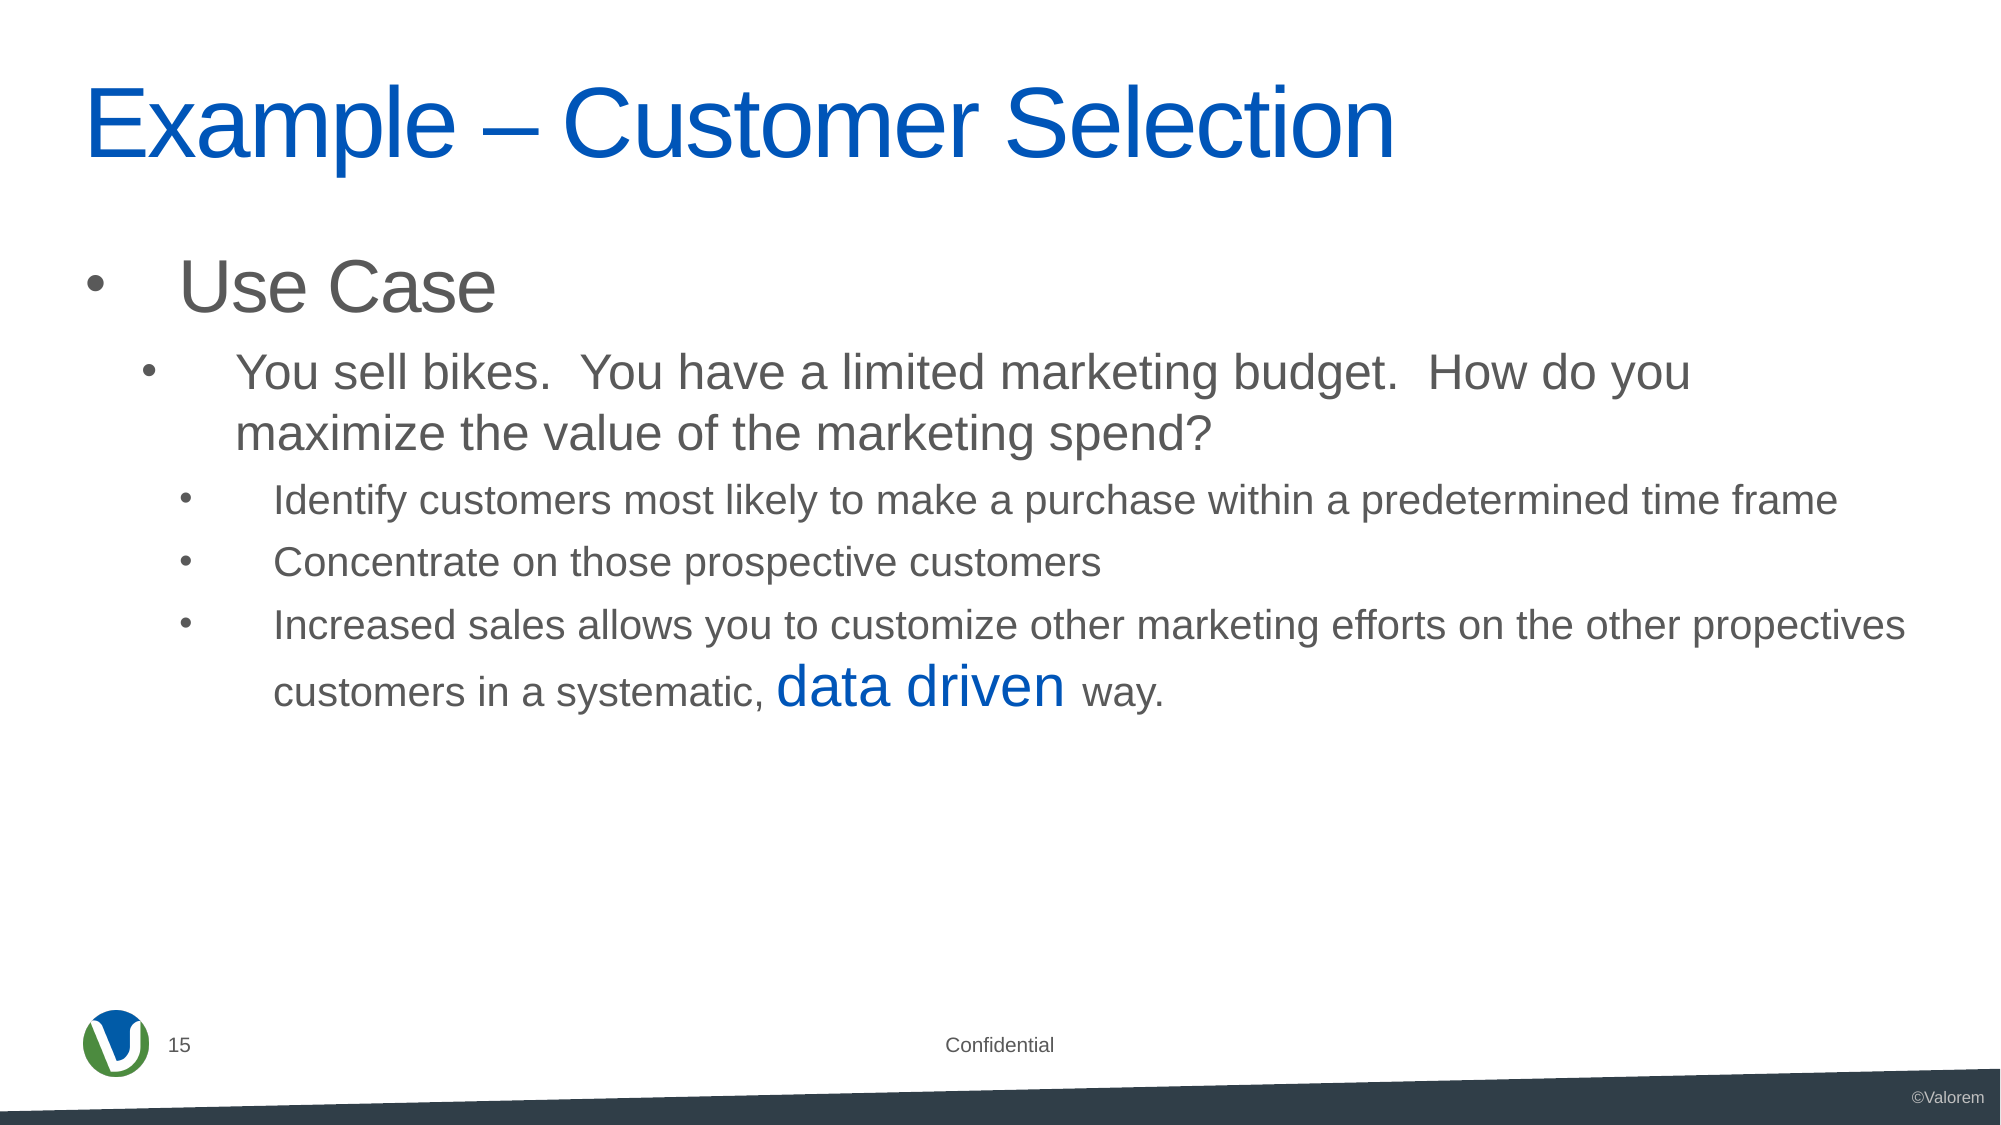

# Example – Customer Selection
Use Case
You sell bikes.  You have a limited marketing budget.  How do you maximize the value of the marketing spend?
Identify customers most likely to make a purchase within a predetermined time frame
Concentrate on those prospective customers
Increased sales allows you to customize other marketing efforts on the other propectives customers in a systematic, data driven way.
15
Confidential